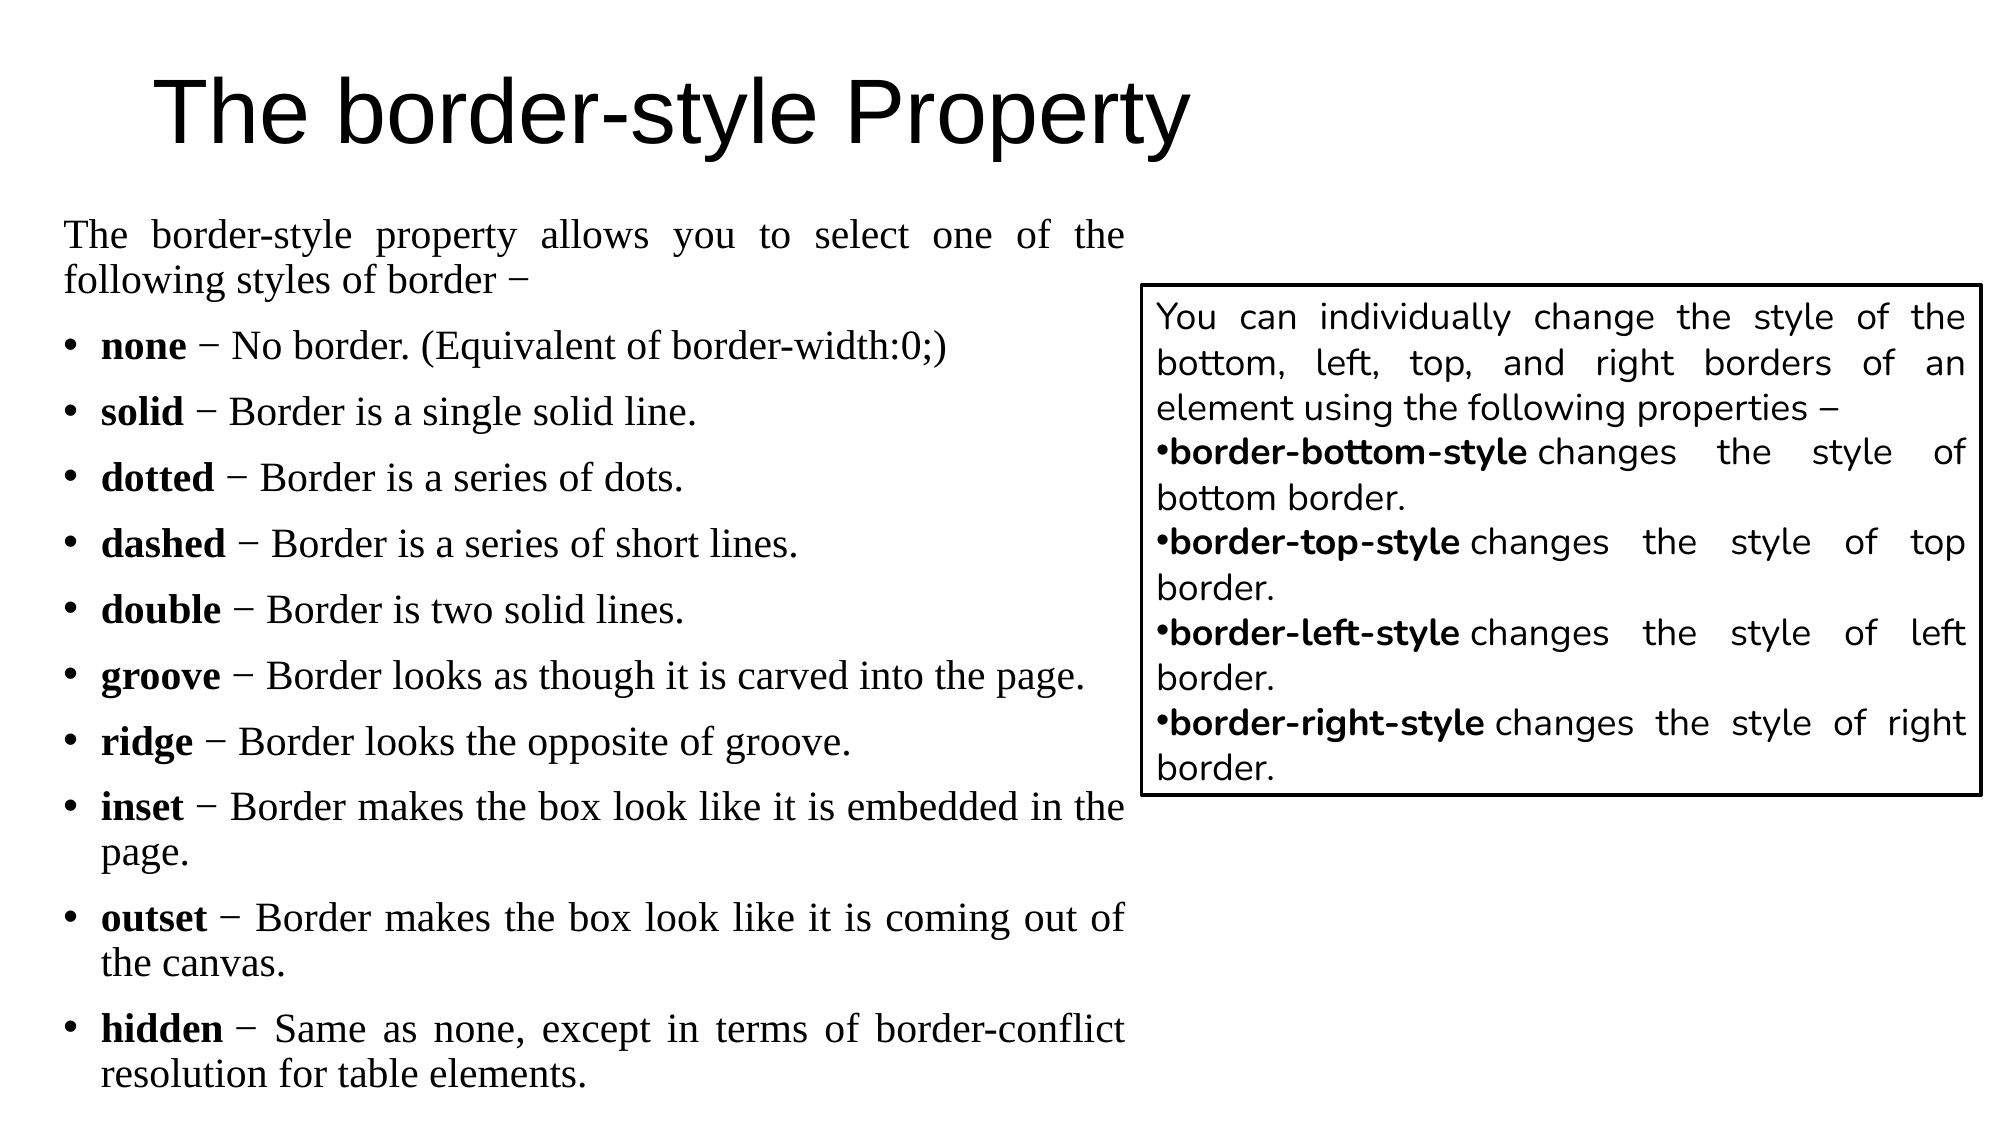

# The border-style Property
The border-style property allows you to select one of the following styles of border −
none − No border. (Equivalent of border-width:0;)
solid − Border is a single solid line.
dotted − Border is a series of dots.
dashed − Border is a series of short lines.
double − Border is two solid lines.
groove − Border looks as though it is carved into the page.
ridge − Border looks the opposite of groove.
inset − Border makes the box look like it is embedded in the page.
outset − Border makes the box look like it is coming out of the canvas.
hidden − Same as none, except in terms of border-conflict resolution for table elements.

You can individually change the style of the bottom, left, top, and right borders of an element using the following properties −
border-bottom-style changes the style of bottom border.
border-top-style changes the style of top border.
border-left-style changes the style of left border.
border-right-style changes the style of right border.